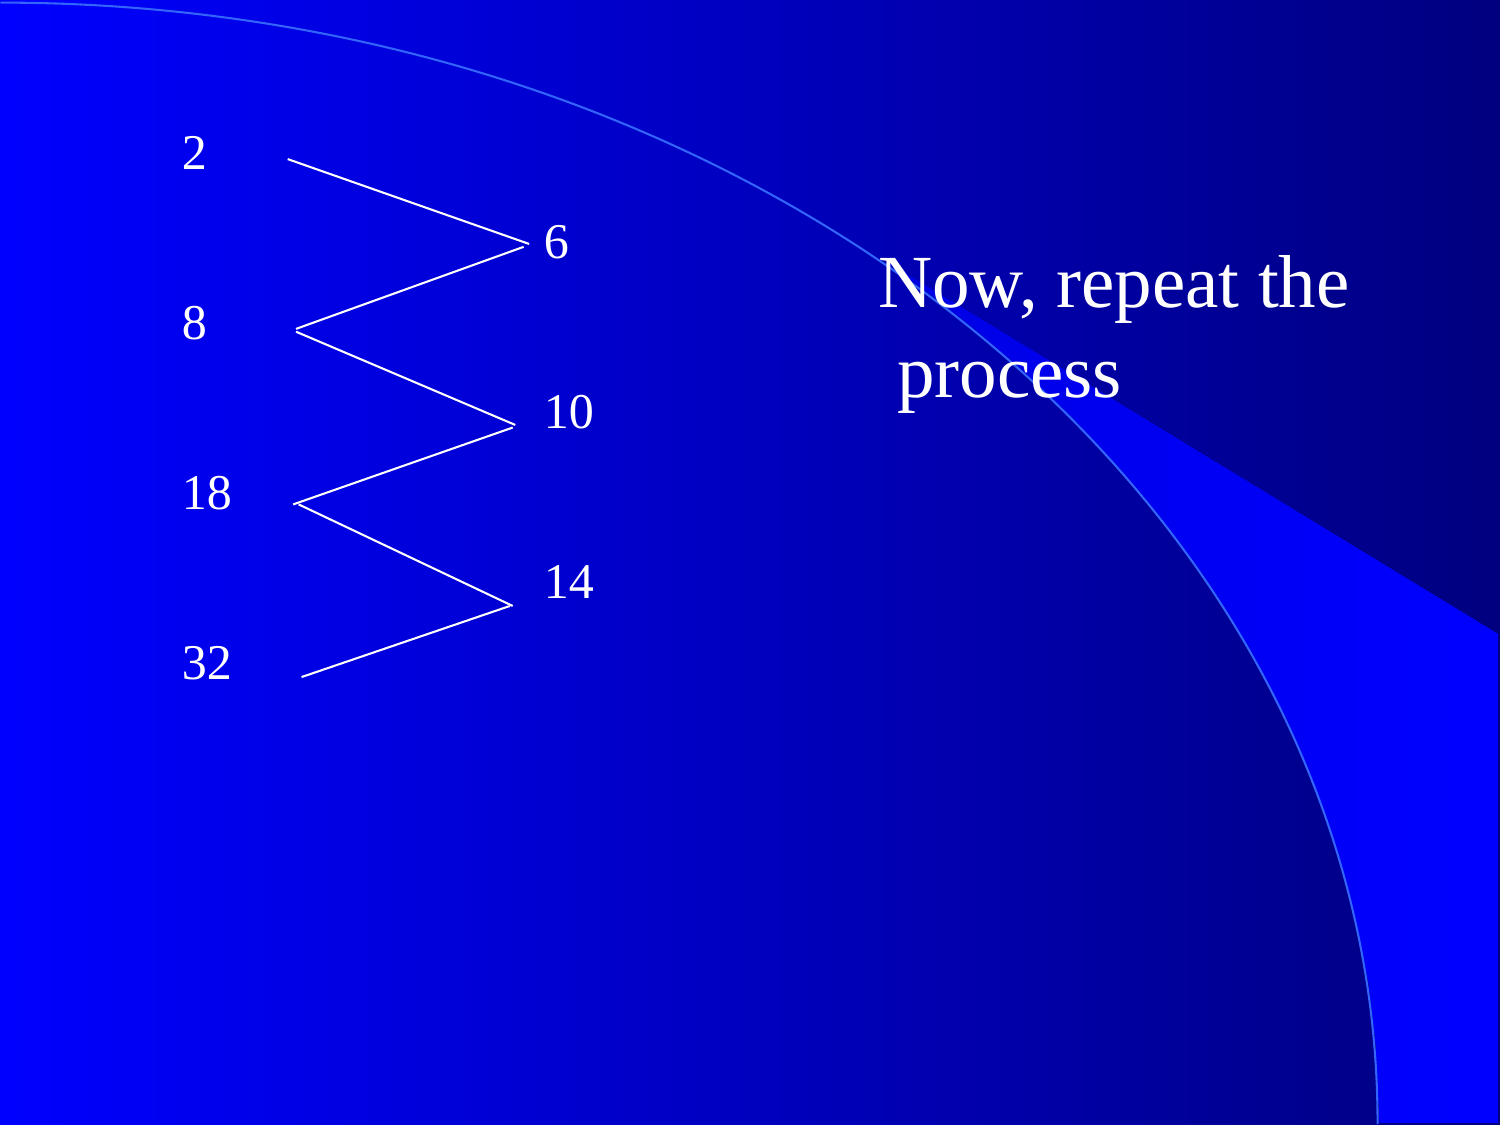

2

8

18

32

6

10

14
Now, repeat the   process